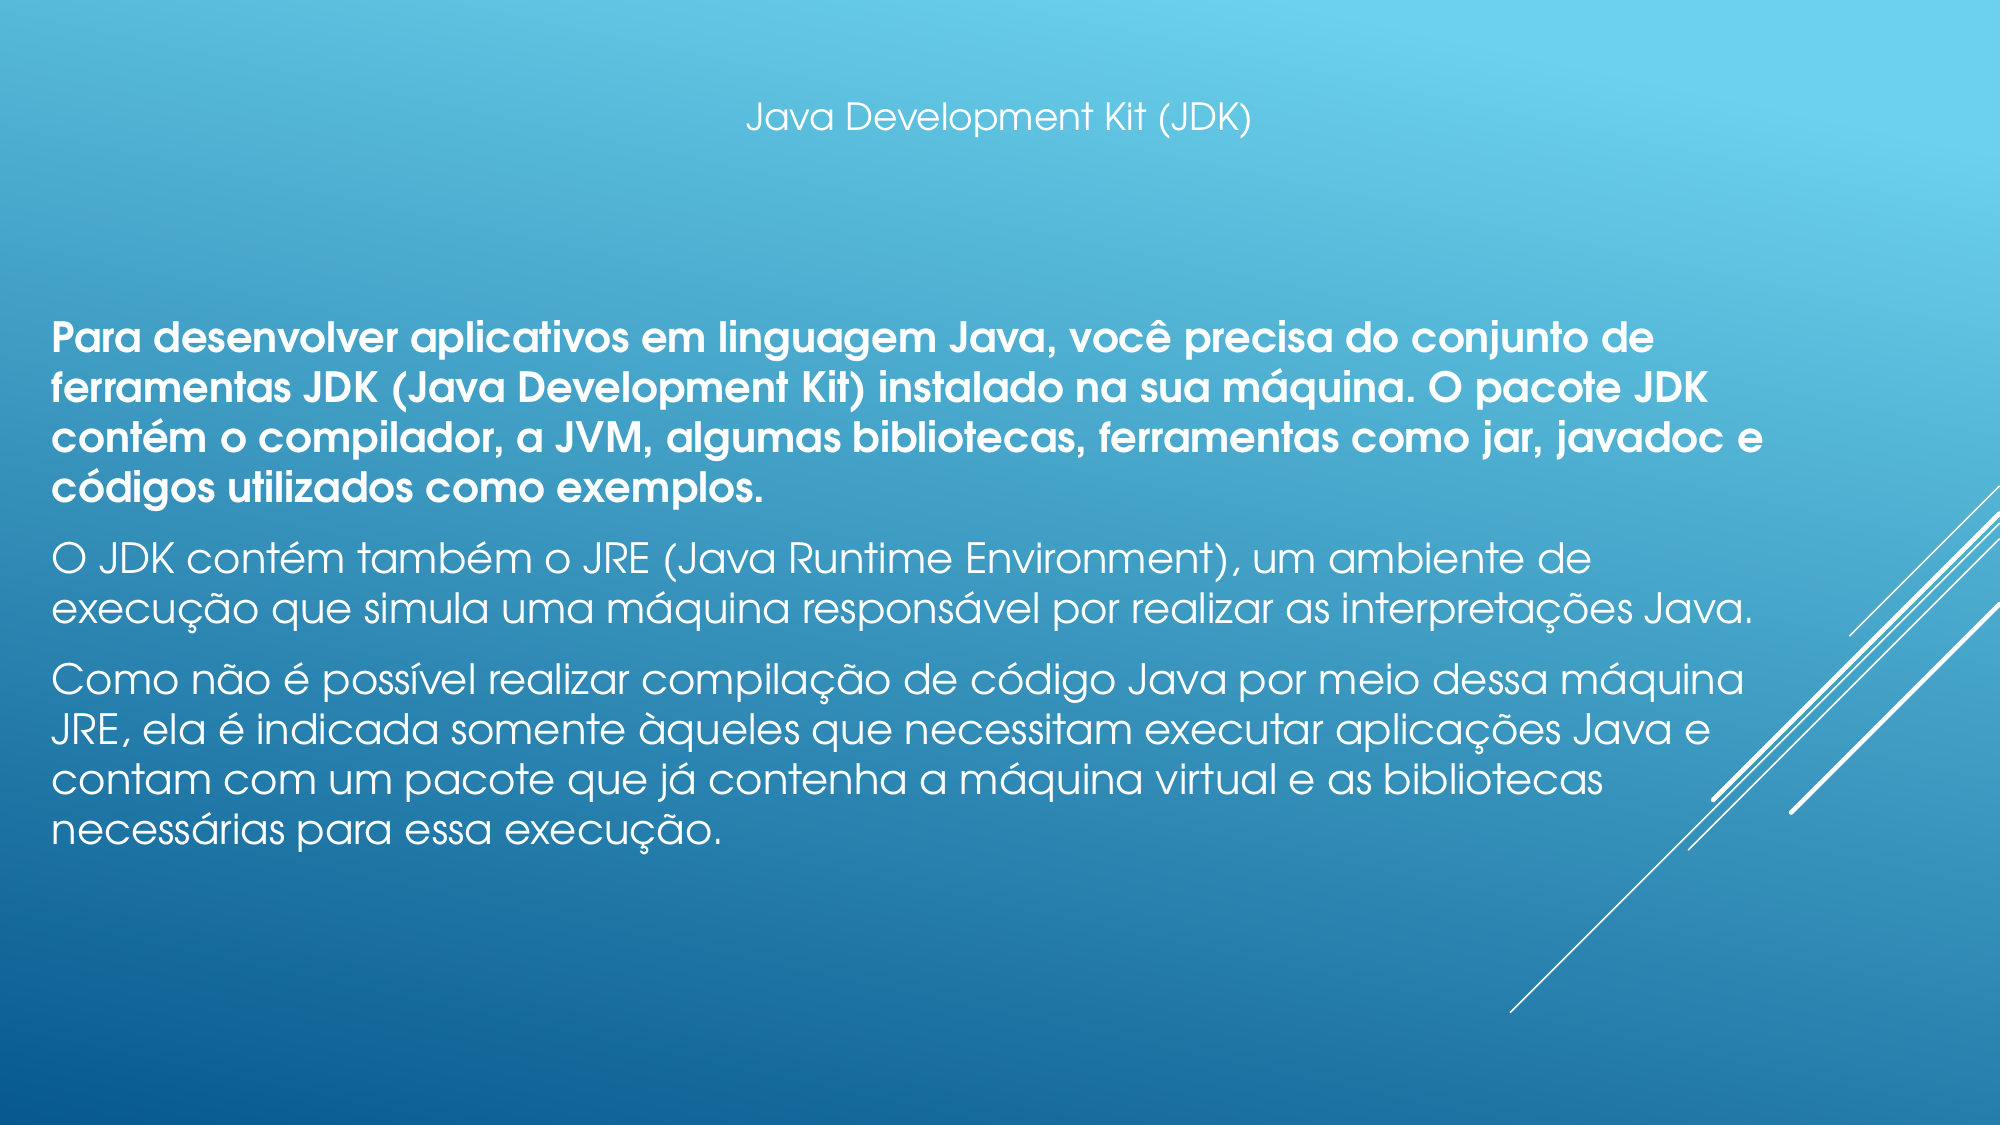

Para desenvolver aplicativos em linguagem Java, você precisa do conjunto de ferramentas JDK (Java Development Kit) instalado na sua máquina. O pacote JDK contém o compilador, a JVM, algumas bibliotecas, ferramentas como jar, javadoc e códigos utilizados como exemplos.
O JDK contém também o JRE (Java Runtime Environment), um ambiente de execução que simula uma máquina responsável por realizar as interpretações Java.
Como não é possível realizar compilação de código Java por meio dessa máquina JRE, ela é indicada somente àqueles que necessitam executar aplicações Java e contam com um pacote que já contenha a máquina virtual e as bibliotecas necessárias para essa execução.
Java Development Kit (JDK)